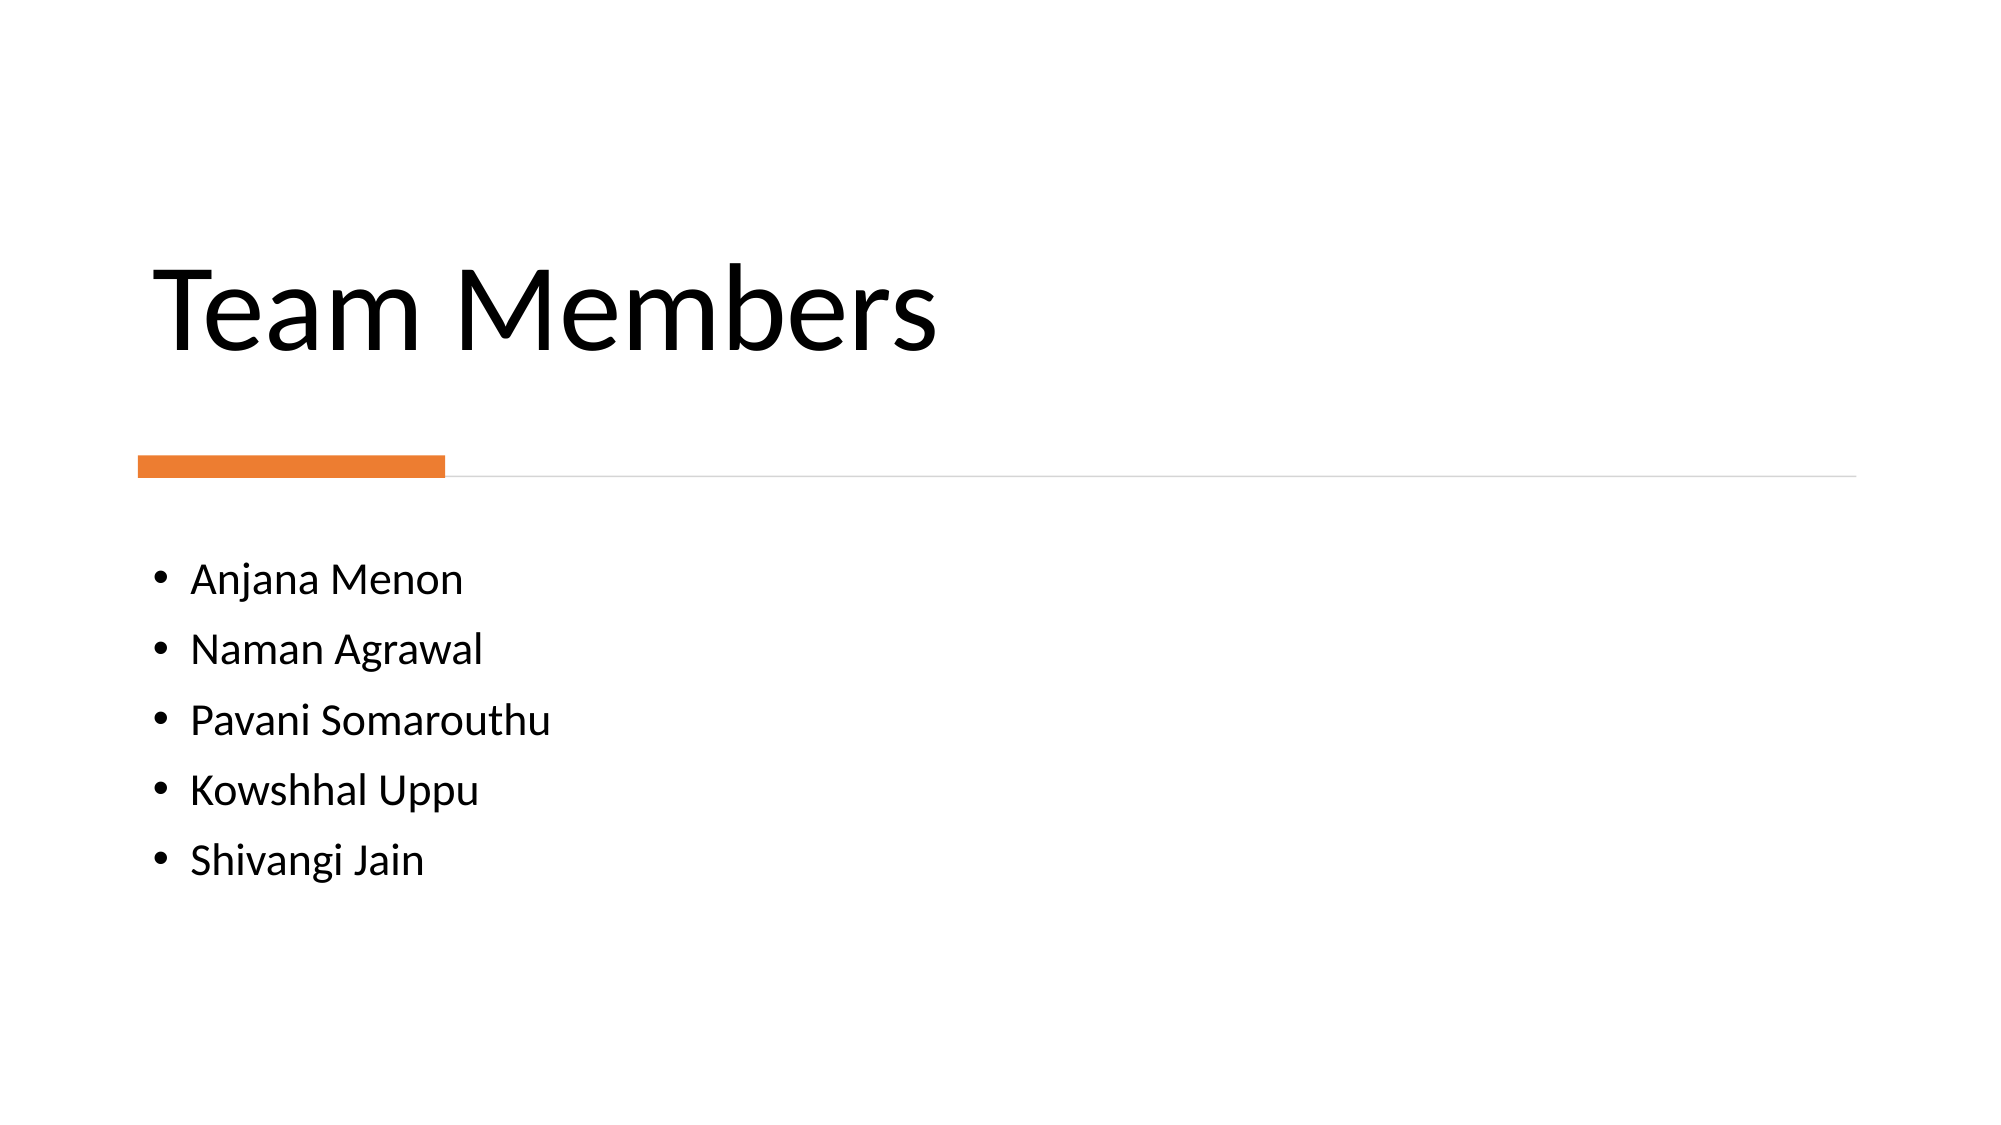

# Team Members

Anjana Menon
Naman Agrawal
Pavani Somarouthu
Kowshhal Uppu
Shivangi Jain